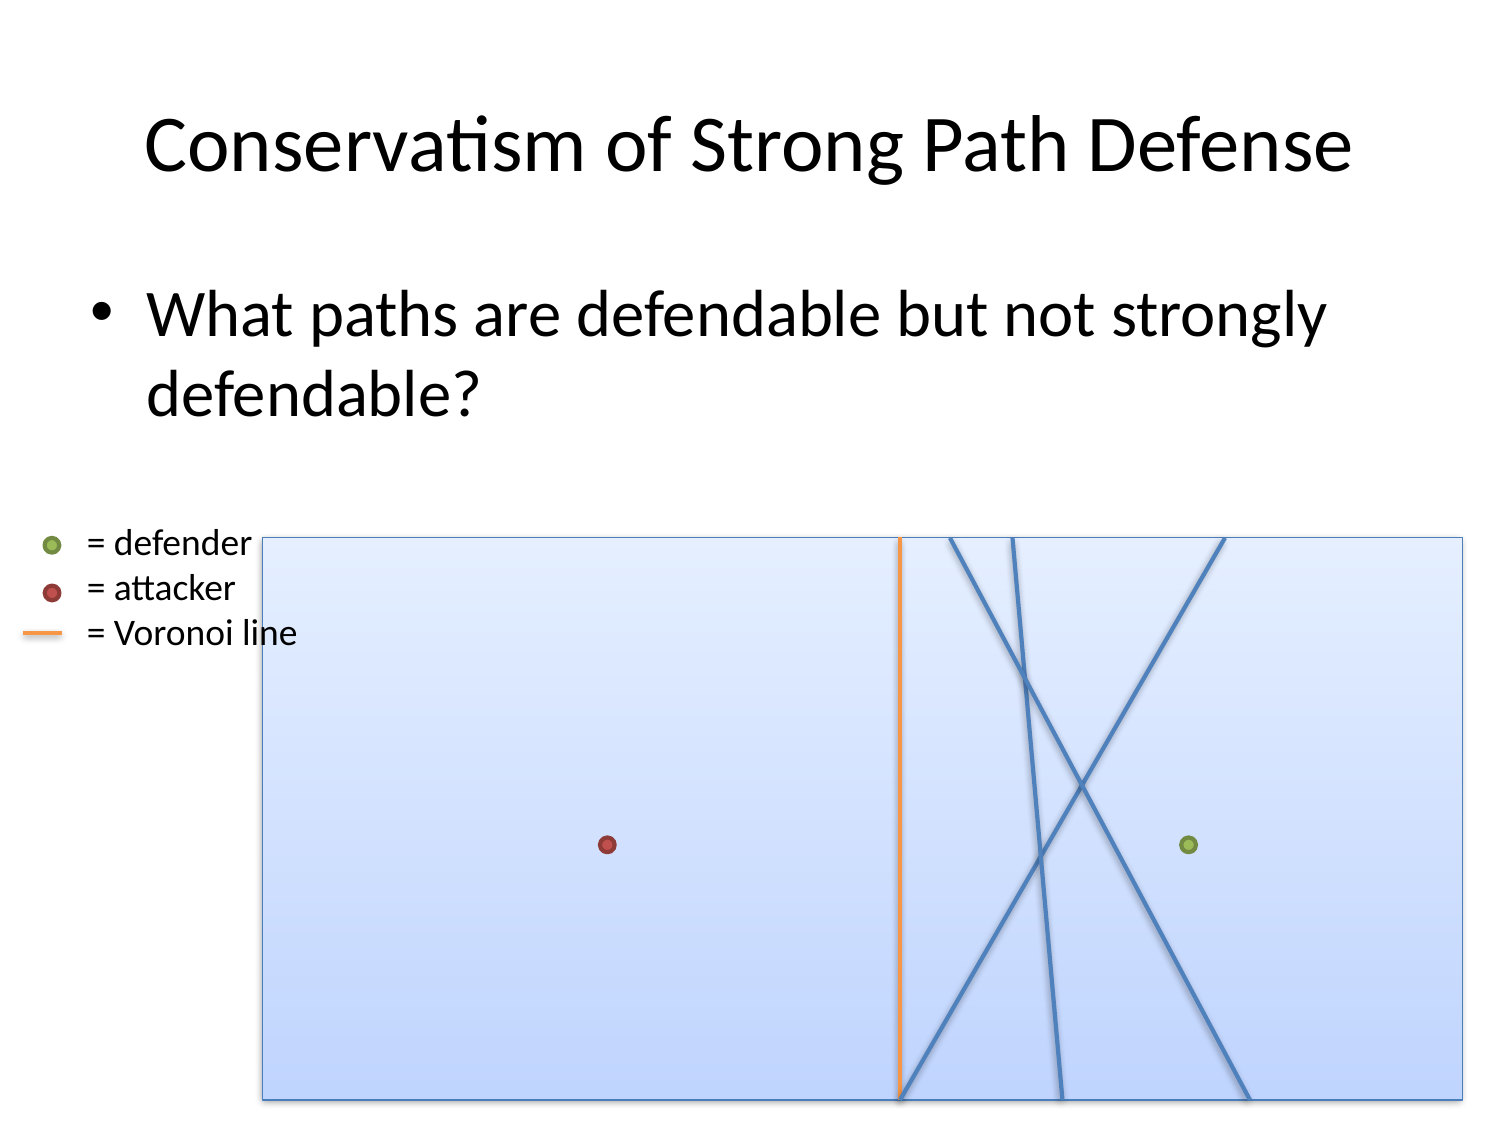

# Conservatism of Strong Path Defense
What paths are defendable but not strongly defendable?
= defender
= attacker
= Voronoi line

35